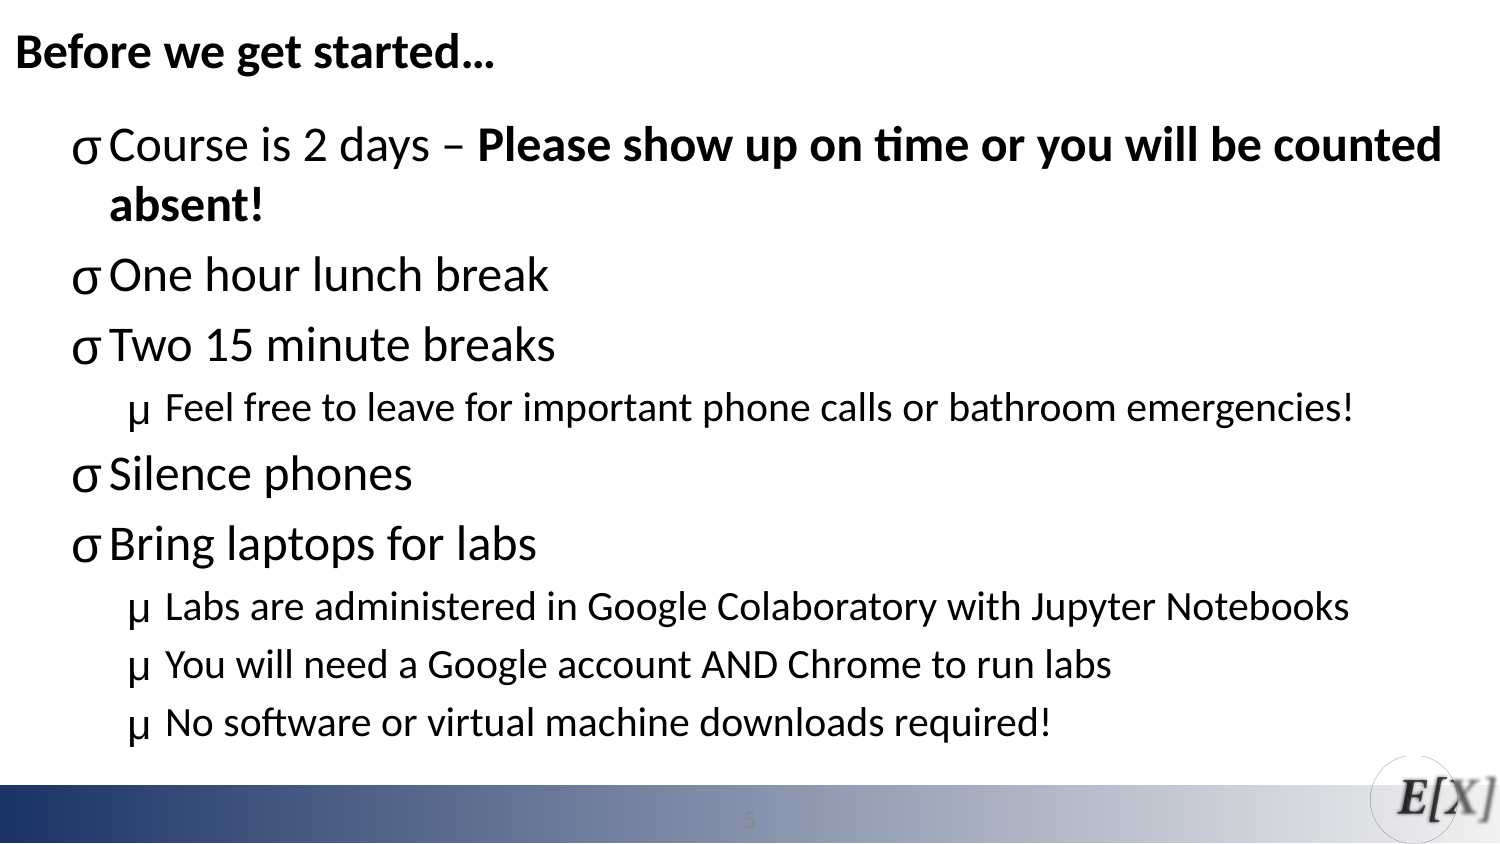

Before we get started…
Course is 2 days – Please show up on time or you will be counted absent!
One hour lunch break
Two 15 minute breaks
Feel free to leave for important phone calls or bathroom emergencies!
Silence phones
Bring laptops for labs
Labs are administered in Google Colaboratory with Jupyter Notebooks
You will need a Google account AND Chrome to run labs
No software or virtual machine downloads required!

5